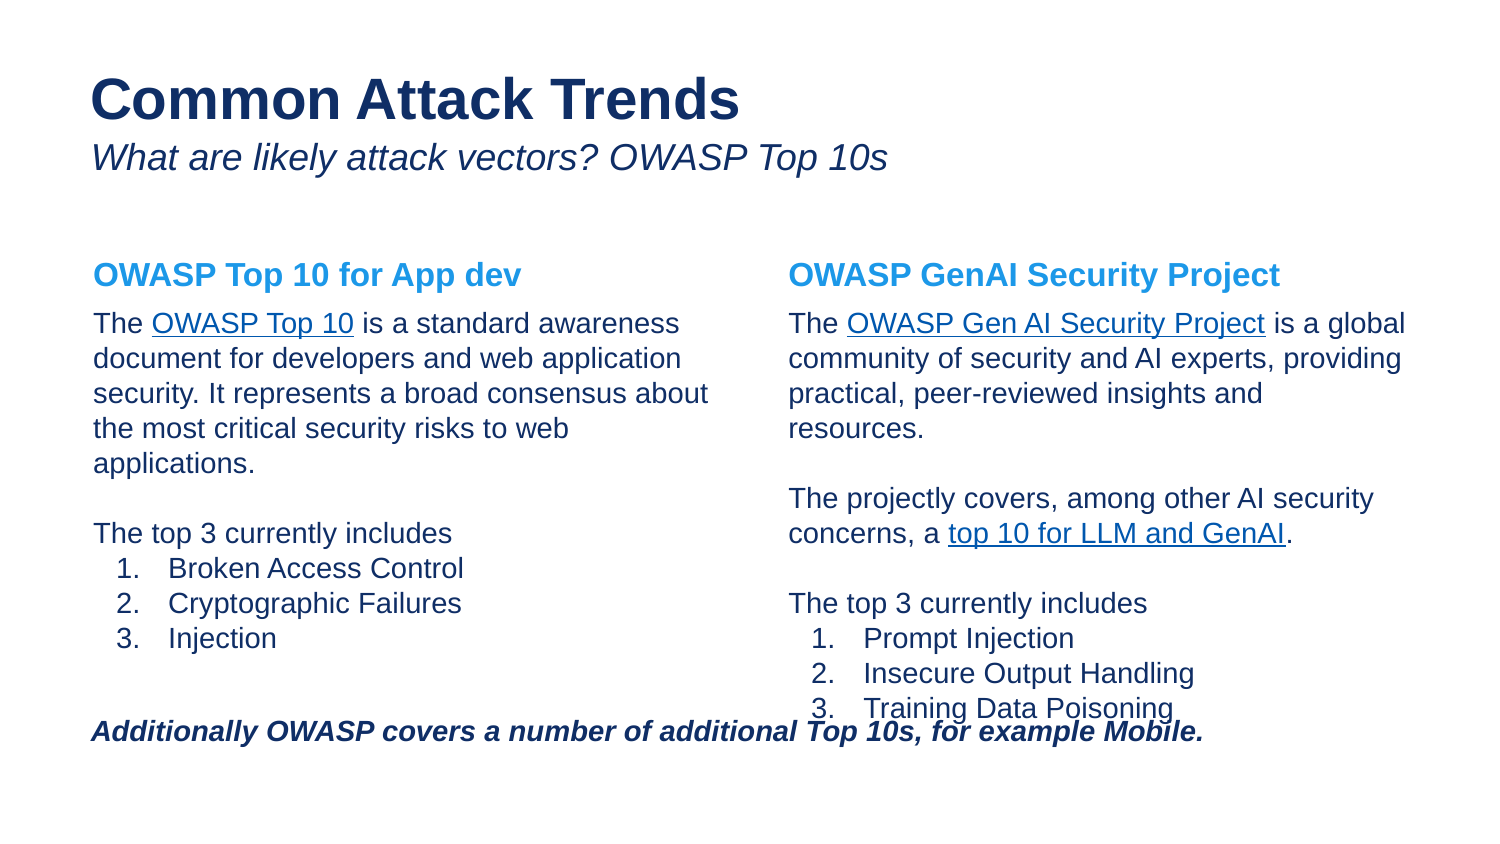

# Common Attack Trends
What are likely attack vectors? OWASP Top 10s
OWASP Top 10 for App dev
OWASP GenAI Security Project
The OWASP Top 10 is a standard awareness document for developers and web application security. It represents a broad consensus about the most critical security risks to web applications.

The top 3 currently includes
Broken Access Control
Cryptographic Failures
Injection
The OWASP Gen AI Security Project is a global community of security and AI experts, providing practical, peer-reviewed insights and resources.

The projectly covers, among other AI security concerns, a top 10 for LLM and GenAI.

The top 3 currently includes
Prompt Injection
Insecure Output Handling
Training Data Poisoning

Additionally OWASP covers a number of additional Top 10s, for example Mobile.